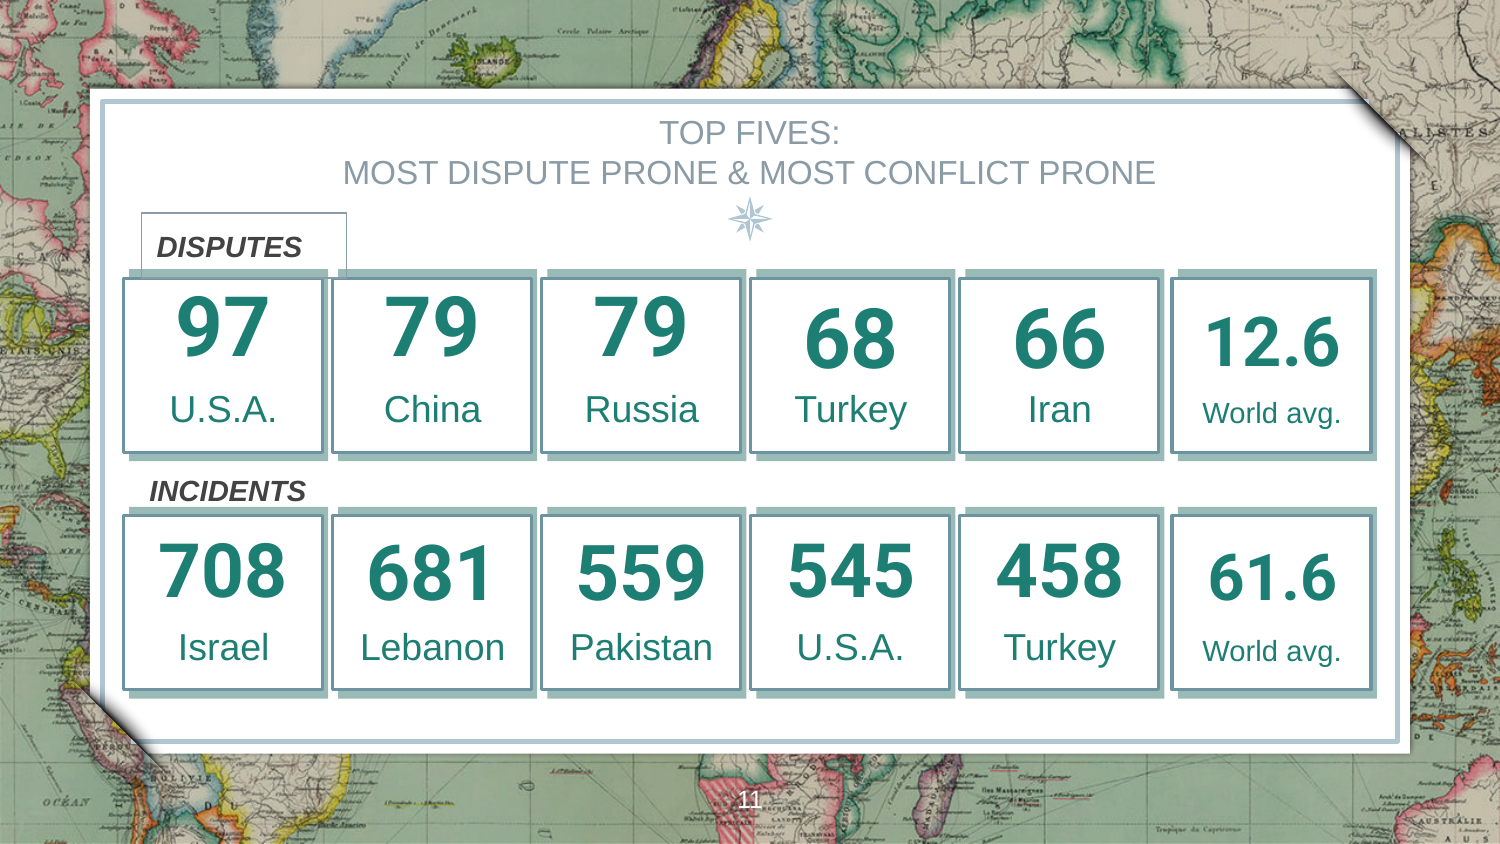

# TOP FIVES:
MOST DISPUTE PRONE & MOST CONFLICT PRONE
DISPUTES
97

U.S.A.
79

China
79

Russia

68

Turkey

66

Iran

12.6
World avg.
INCIDENTS

708

Israel

681

Lebanon

559

Pakistan

545

U.S.A.

458

Turkey

61.6
World avg.
11